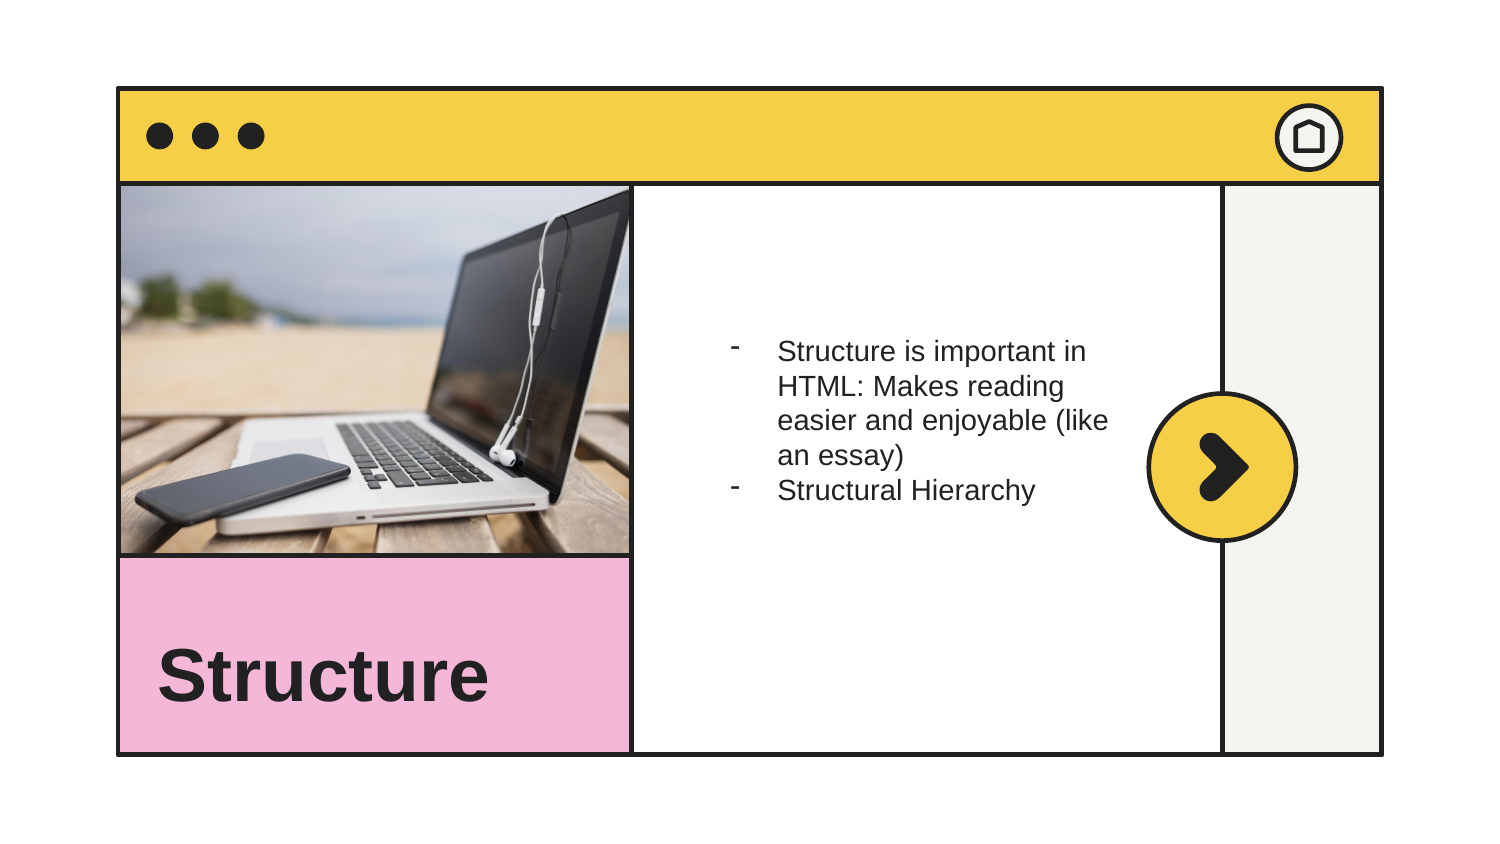

Structure is important in HTML: Makes reading easier and enjoyable (like an essay)
Structural Hierarchy

# Structure